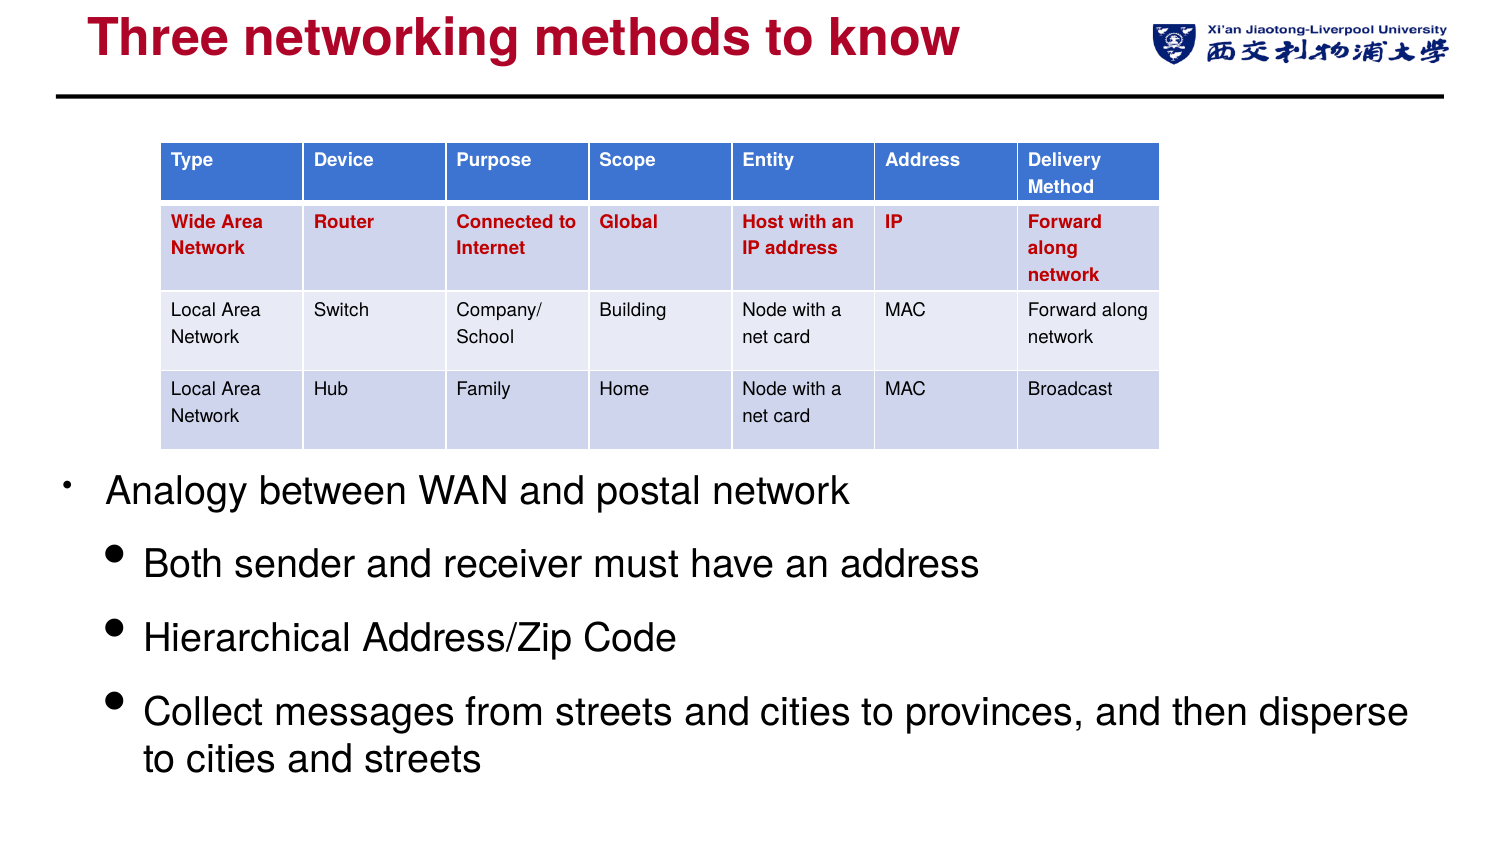

# Three networking methods to know
| Type | Device | Purpose | Scope | Entity | Address | Delivery Method |
| --- | --- | --- | --- | --- | --- | --- |
| Wide Area Network | Router | Connected to Internet | Global | Host with an IP address | IP | Forward along network |
| Local Area Network | Switch | Company/School | Building | Node with a net card | MAC | Forward along network |
| Local Area Network | Hub | Family | Home | Node with a net card | MAC | Broadcast |
Analogy between WAN and postal network
Both sender and receiver must have an address
Hierarchical Address/Zip Code
Collect messages from streets and cities to provinces, and then disperse to cities and streets